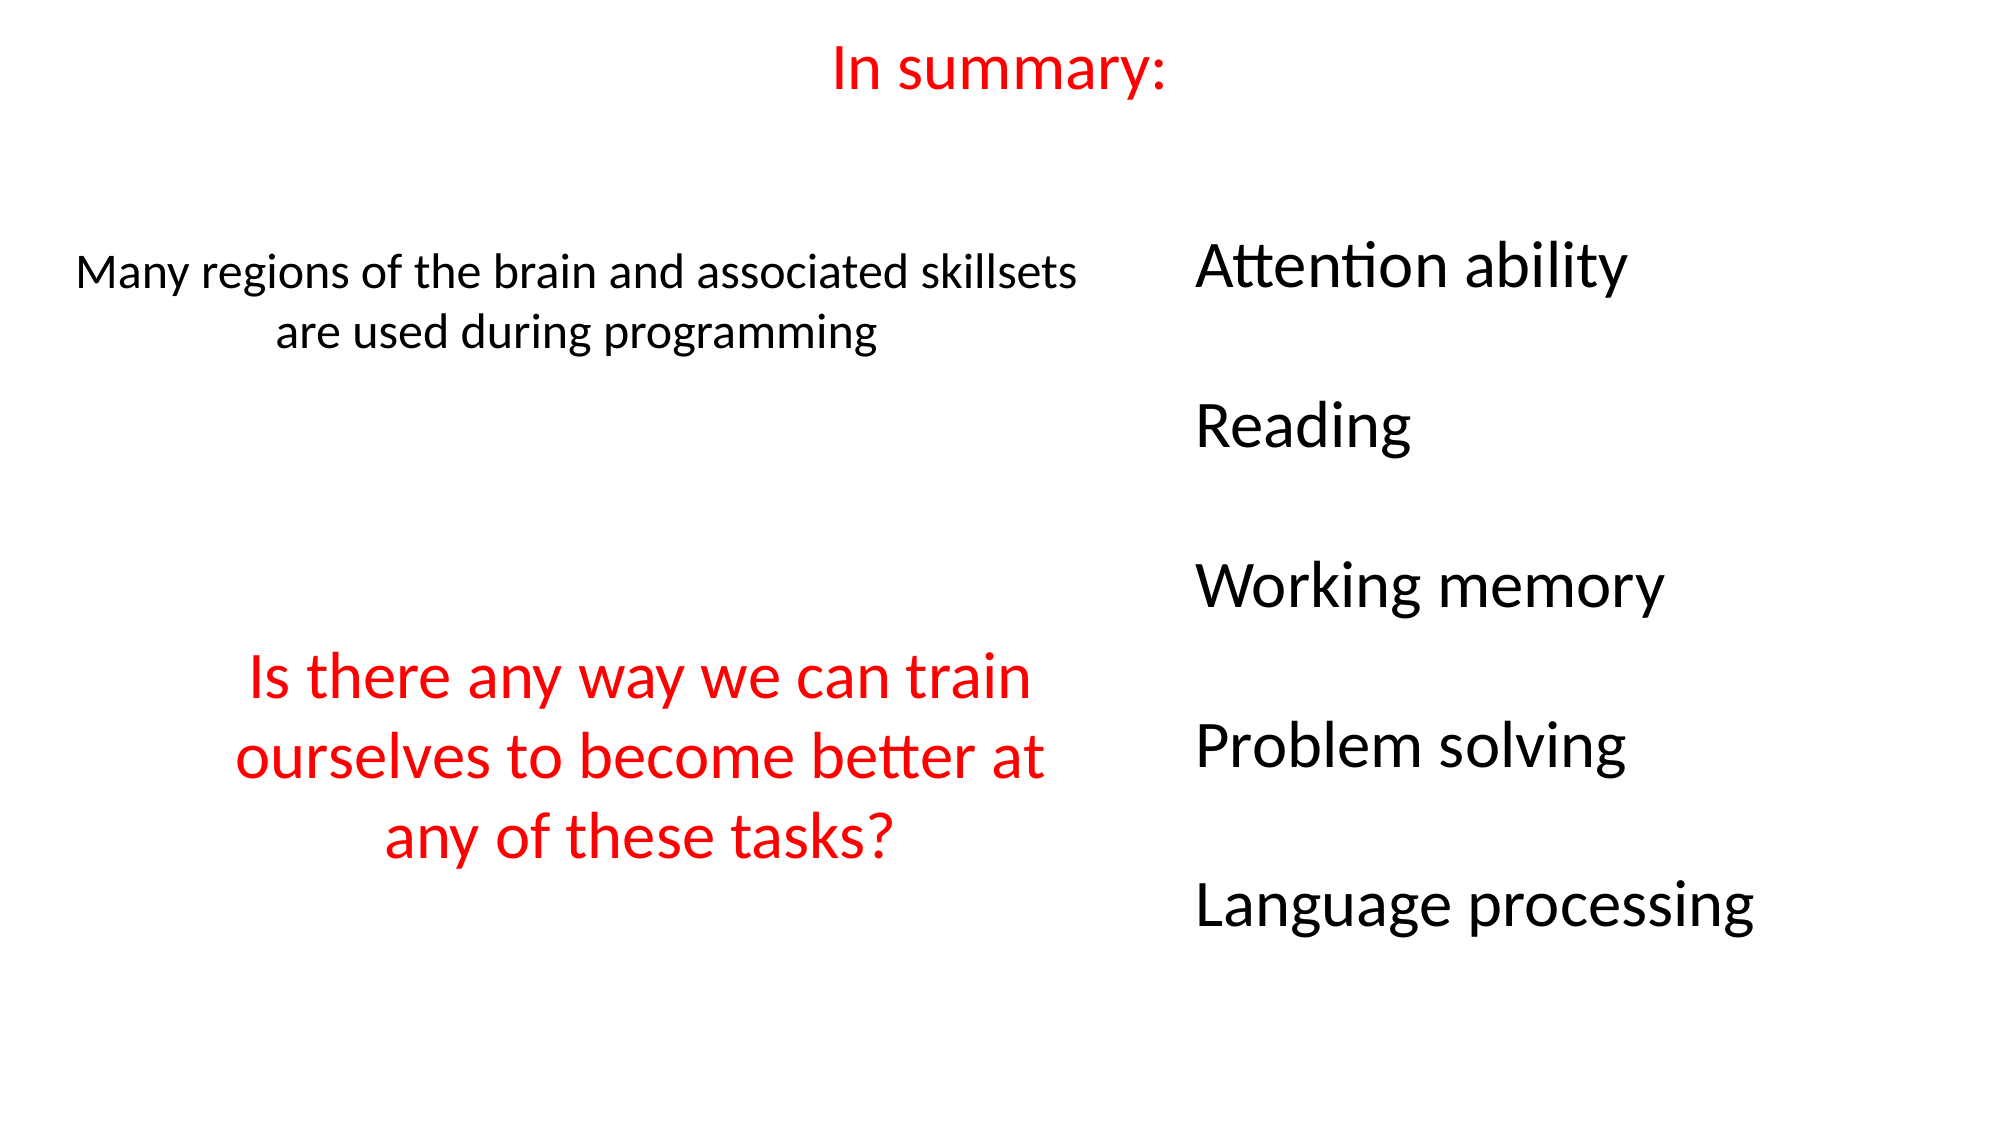

In summary:
Attention ability

Reading

Working memory

Problem solving

Language processing

Many regions of the brain and associated skillsets are used during programming

Is there any way we can train ourselves to become better at any of these tasks?